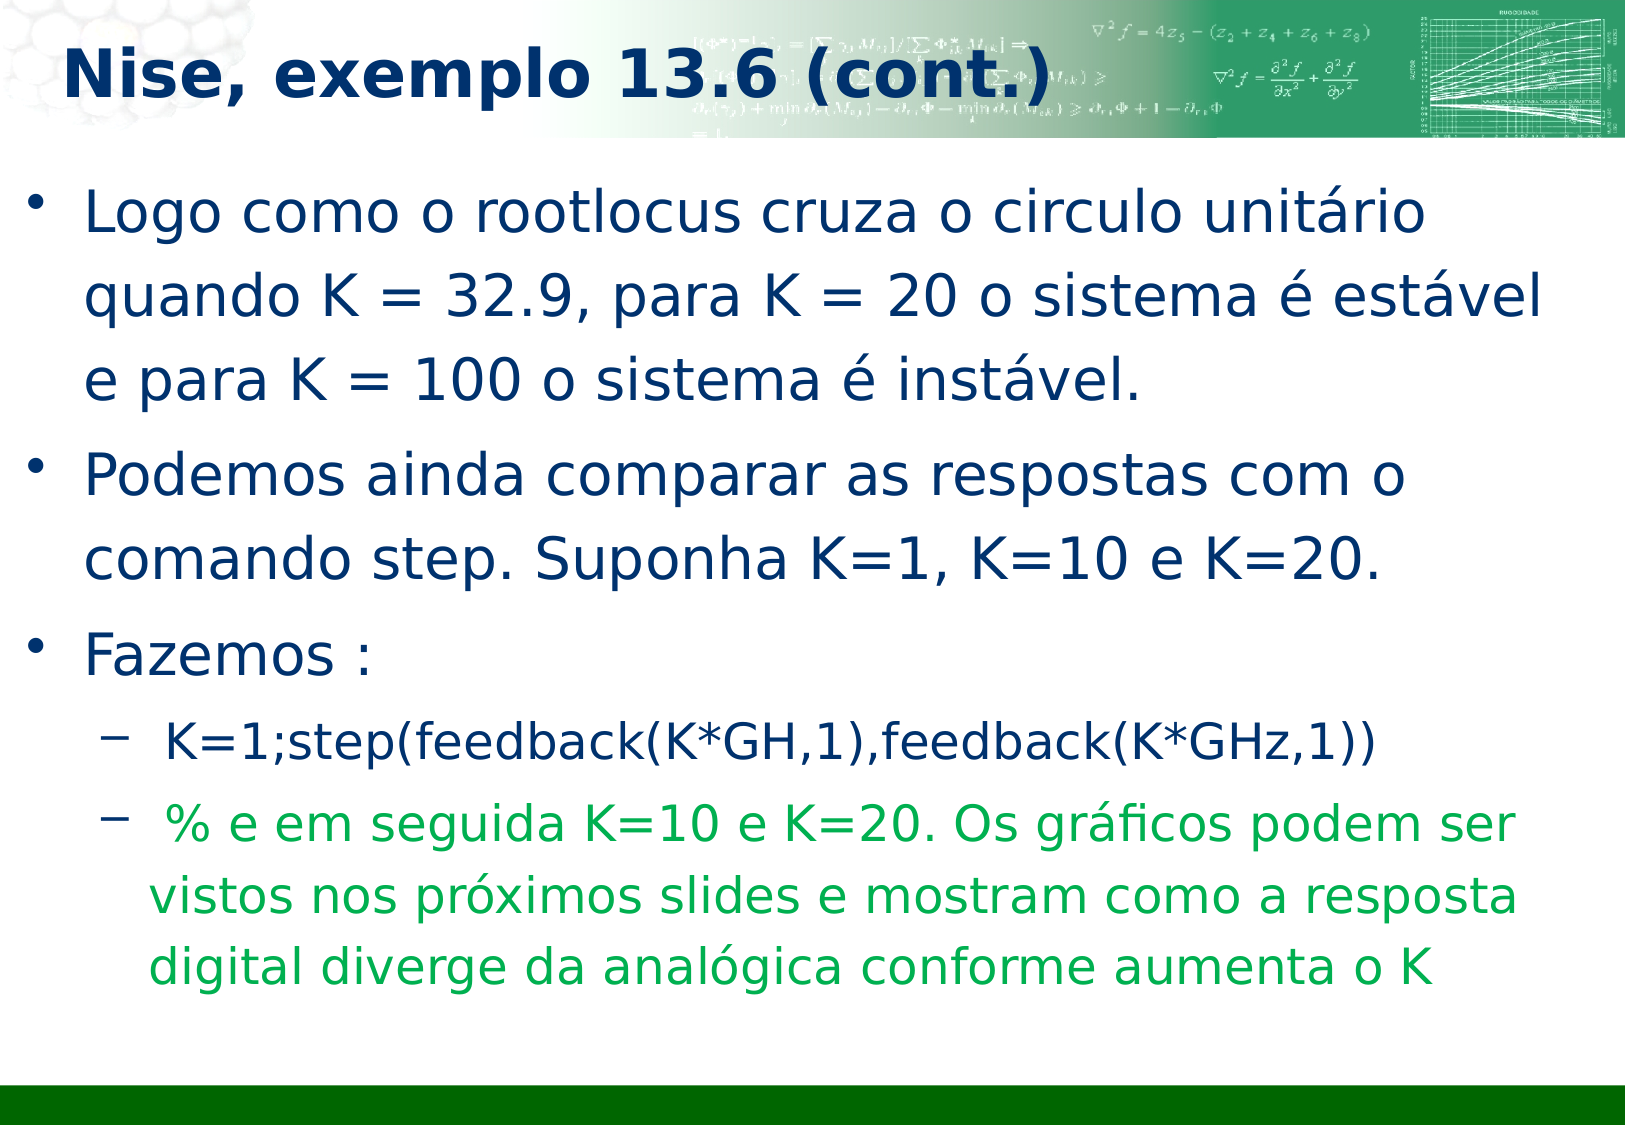

# Nise, exemplo 13.6 (cont.)
Logo como o rootlocus cruza o circulo unitário quando K = 32.9, para K = 20 o sistema é estável e para K = 100 o sistema é instável.
Podemos ainda comparar as respostas com o comando step. Suponha K=1, K=10 e K=20.
Fazemos :
 K=1;step(feedback(K*GH,1),feedback(K*GHz,1))
 % e em seguida K=10 e K=20. Os gráficos podem ser vistos nos próximos slides e mostram como a resposta digital diverge da analógica conforme aumenta o K